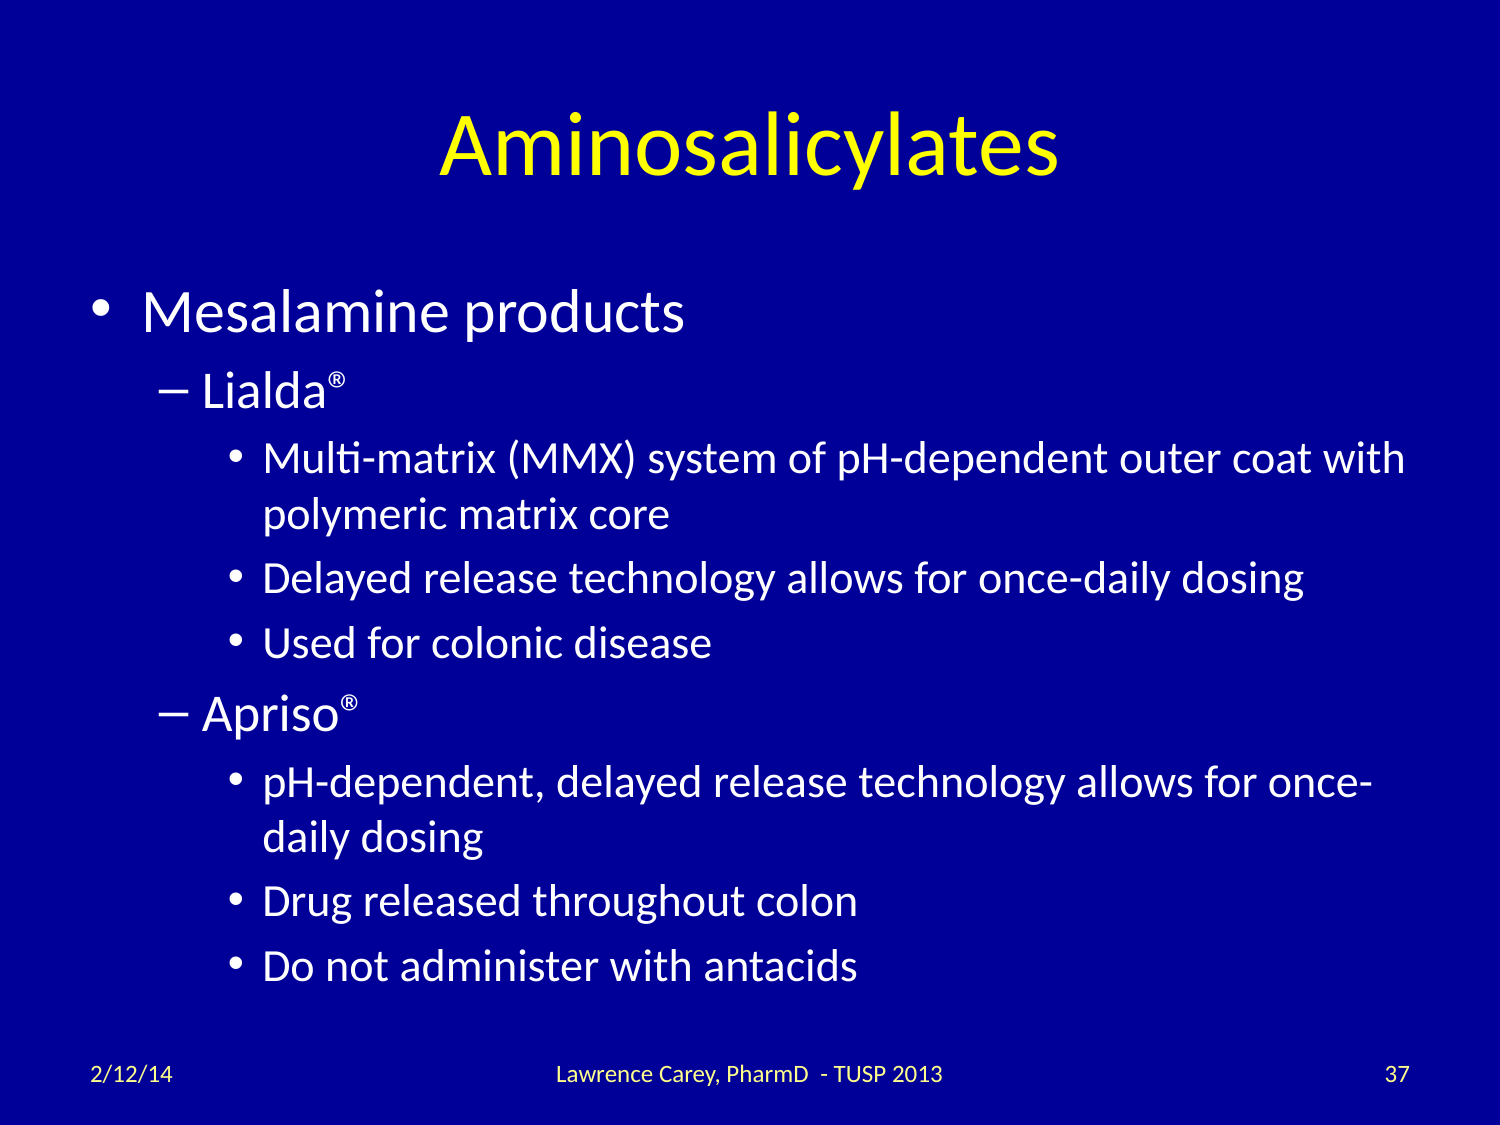

# Aminosalicylates
Mesalamine products
Lialda®
Multi-matrix (MMX) system of pH-dependent outer coat with polymeric matrix core
Delayed release technology allows for once-daily dosing
Used for colonic disease
Apriso®
pH-dependent, delayed release technology allows for once-daily dosing
Drug released throughout colon
Do not administer with antacids

2/12/14
Lawrence Carey, PharmD  - TUSP 2013
37